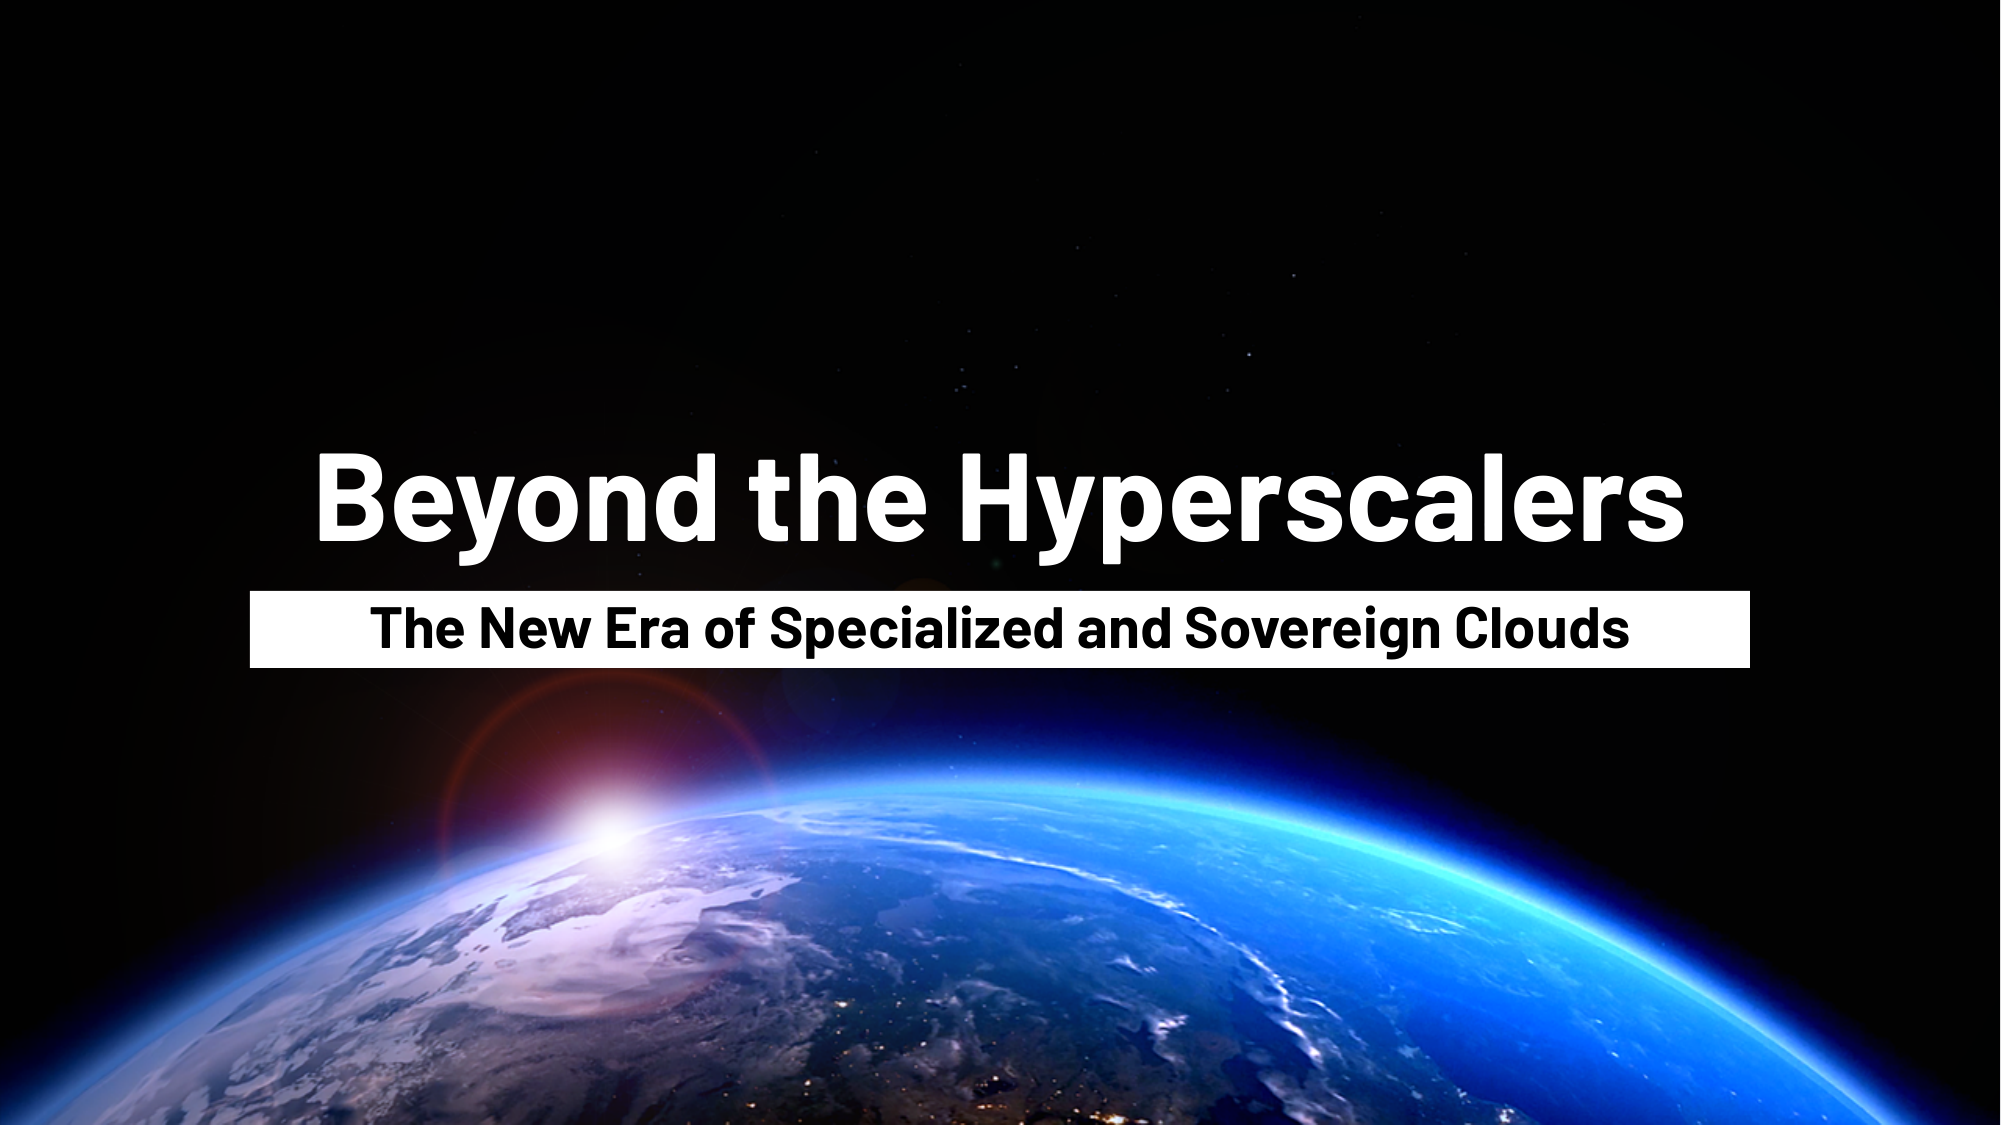

# Beyond the Hyperscalers
The New Era of Specialized and Sovereign Clouds